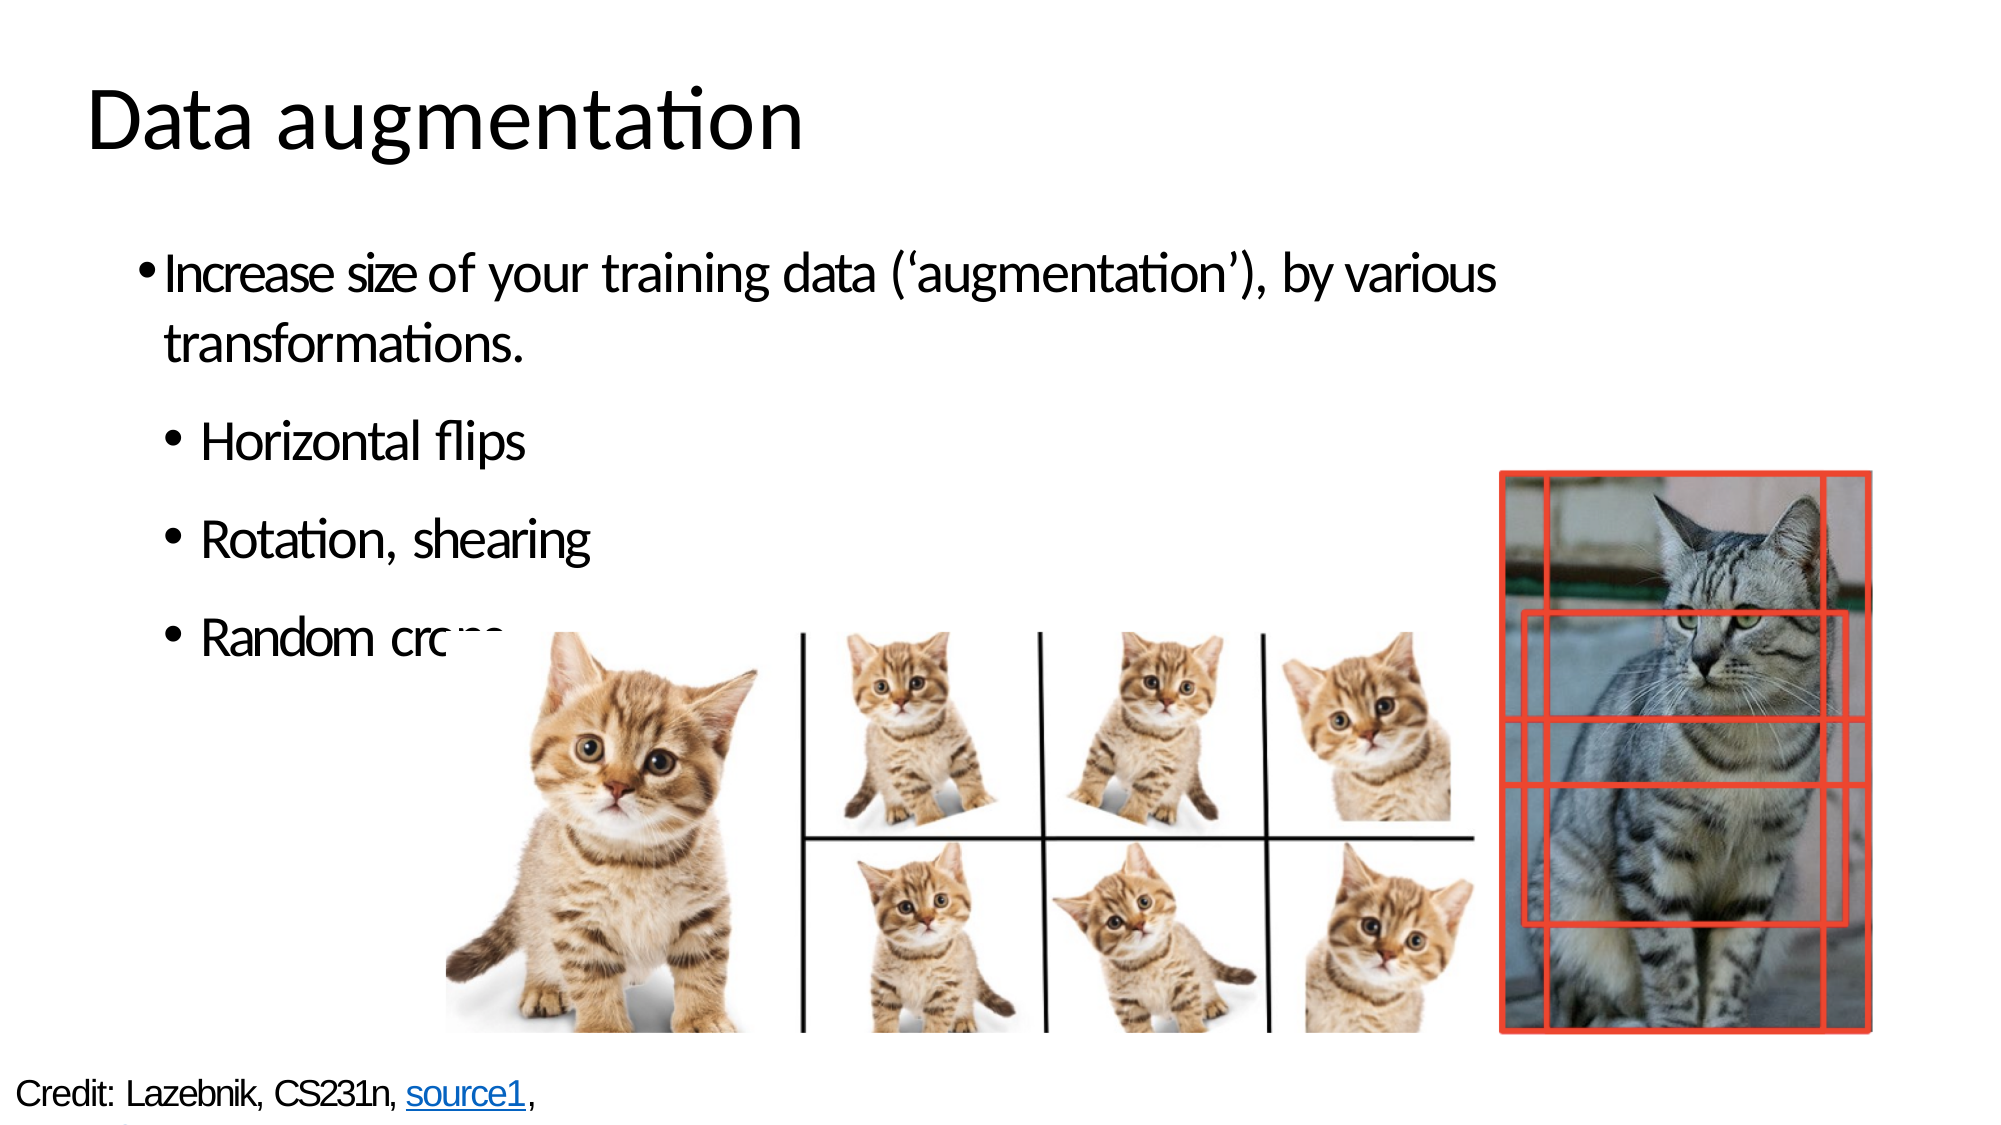

# Data augmentation
Increase size of your training data (‘augmentation’), by various transformations.
Horizontal flips
Rotation, shearing
Random crops

Credit: Lazebnik, CS231n, source1, source2